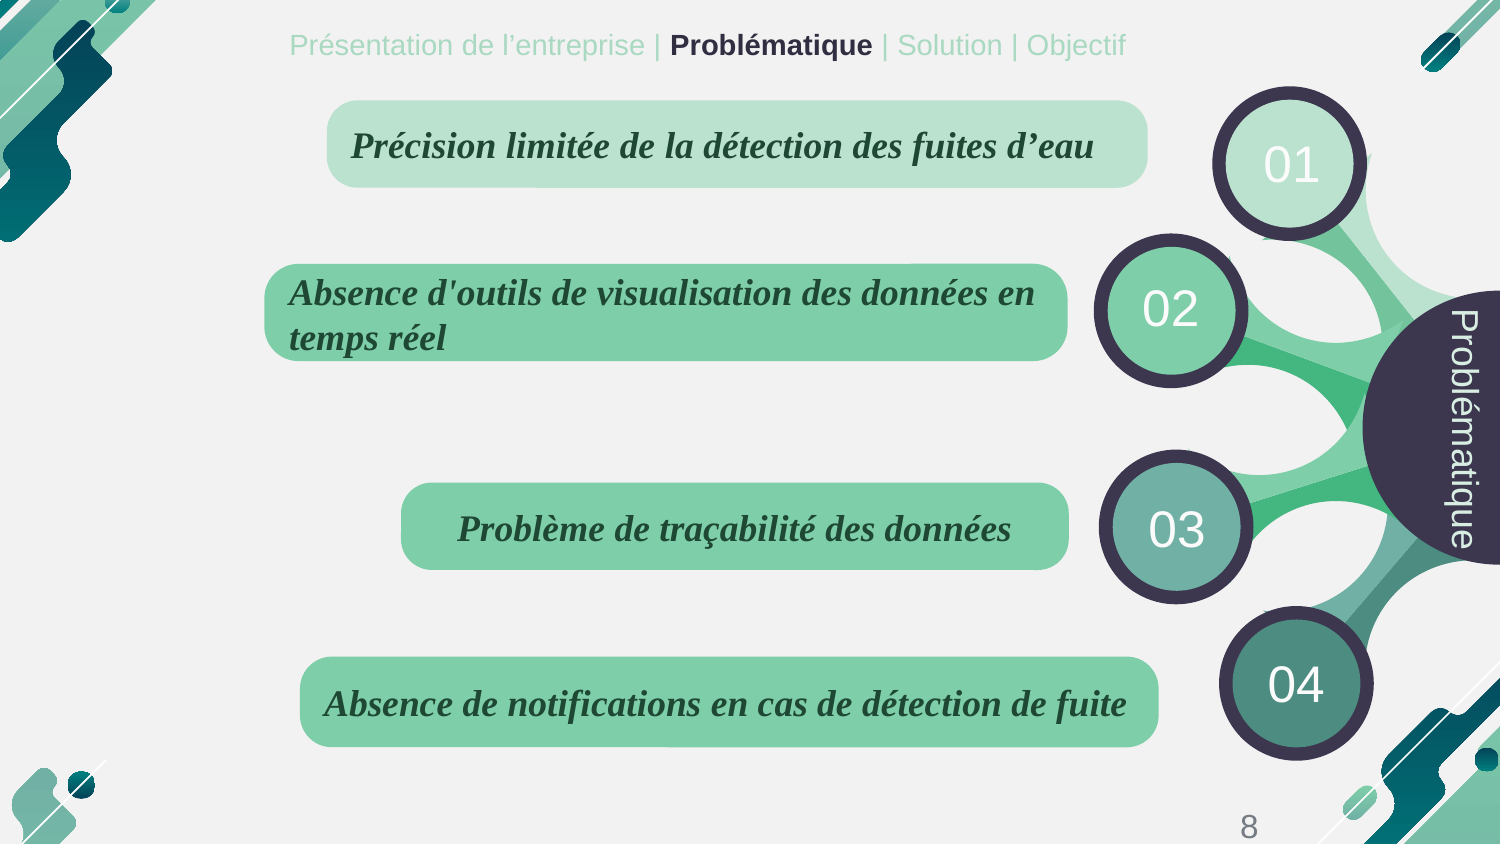

Présentation de l’entreprise | Problématique | Solution | Objectif

Précision limitée de la détection des fuites d’eau
01

Absence d'outils de visualisation des données en temps réel
02

Problématique
Problématique

Problème de traçabilité des données
03

04
Absence de notifications en cas de détection de fuite
8